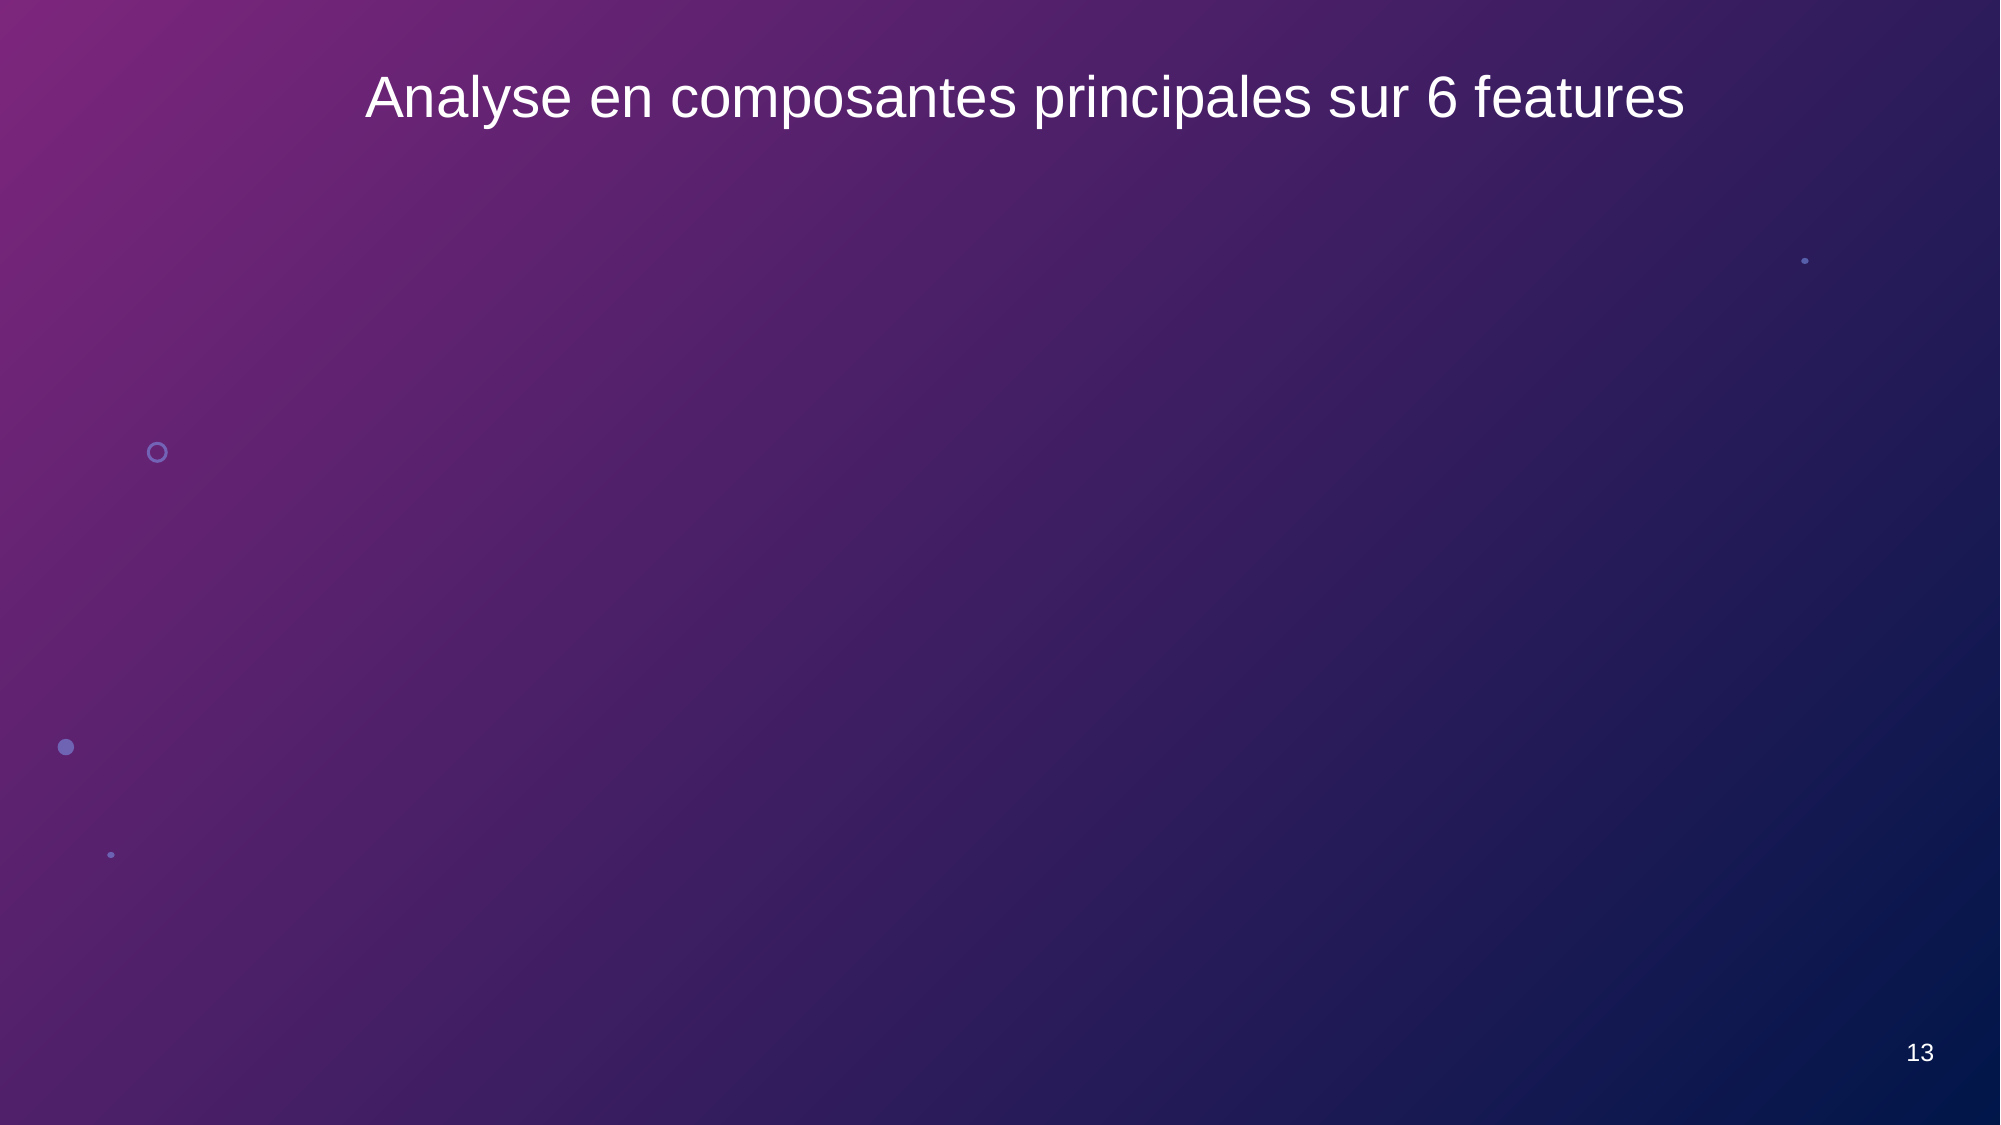

# Analyse en composantes principales sur 6 features

13